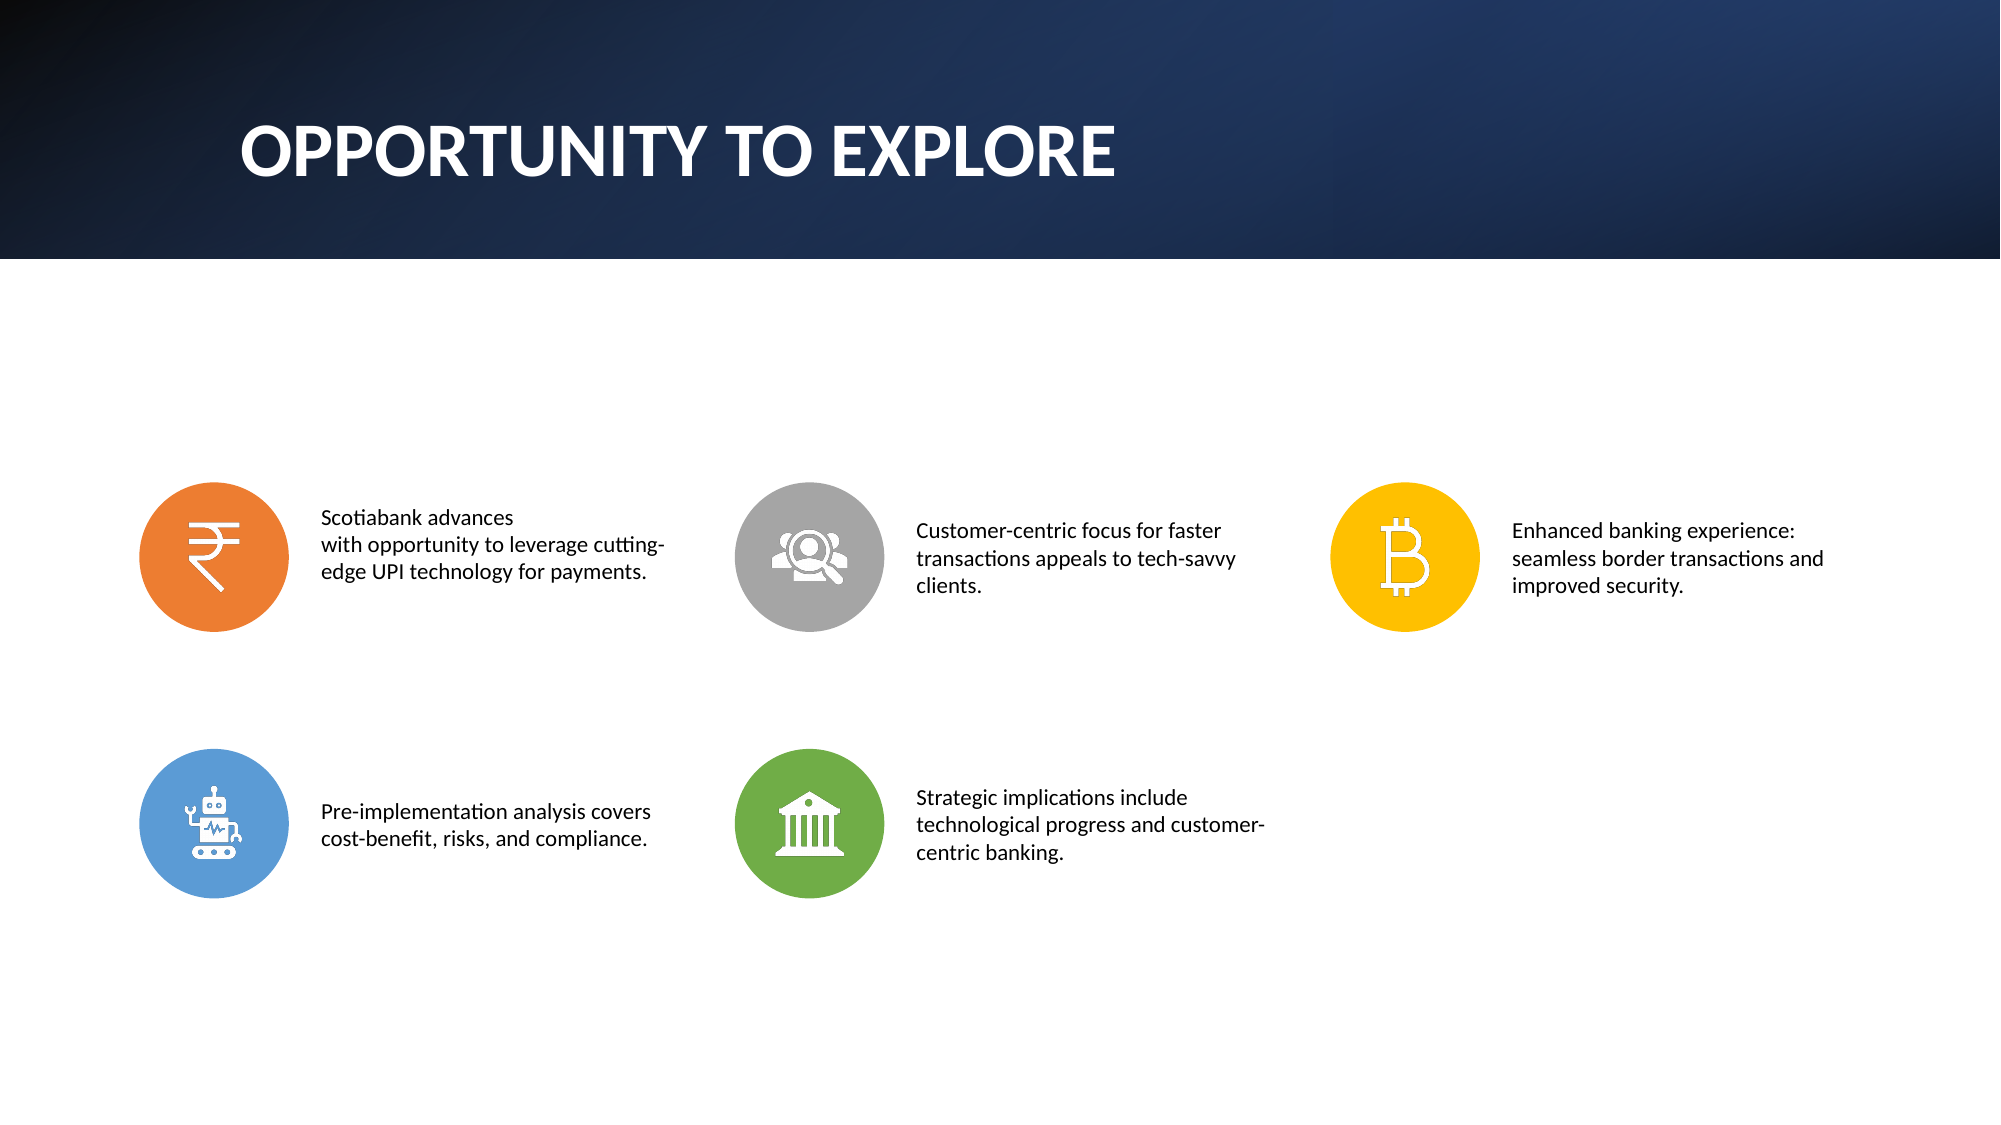

# OPPORTUNITY TO EXPLORE
Scotiabank advances with opportunity to leverage cutting-edge UPI technology for payments.
Customer-centric focus for faster transactions appeals to tech-savvy clients.
Enhanced banking experience: seamless border transactions and improved security.
Pre-implementation analysis covers cost-benefit, risks, and compliance.
Strategic implications include technological progress and customer-centric banking.